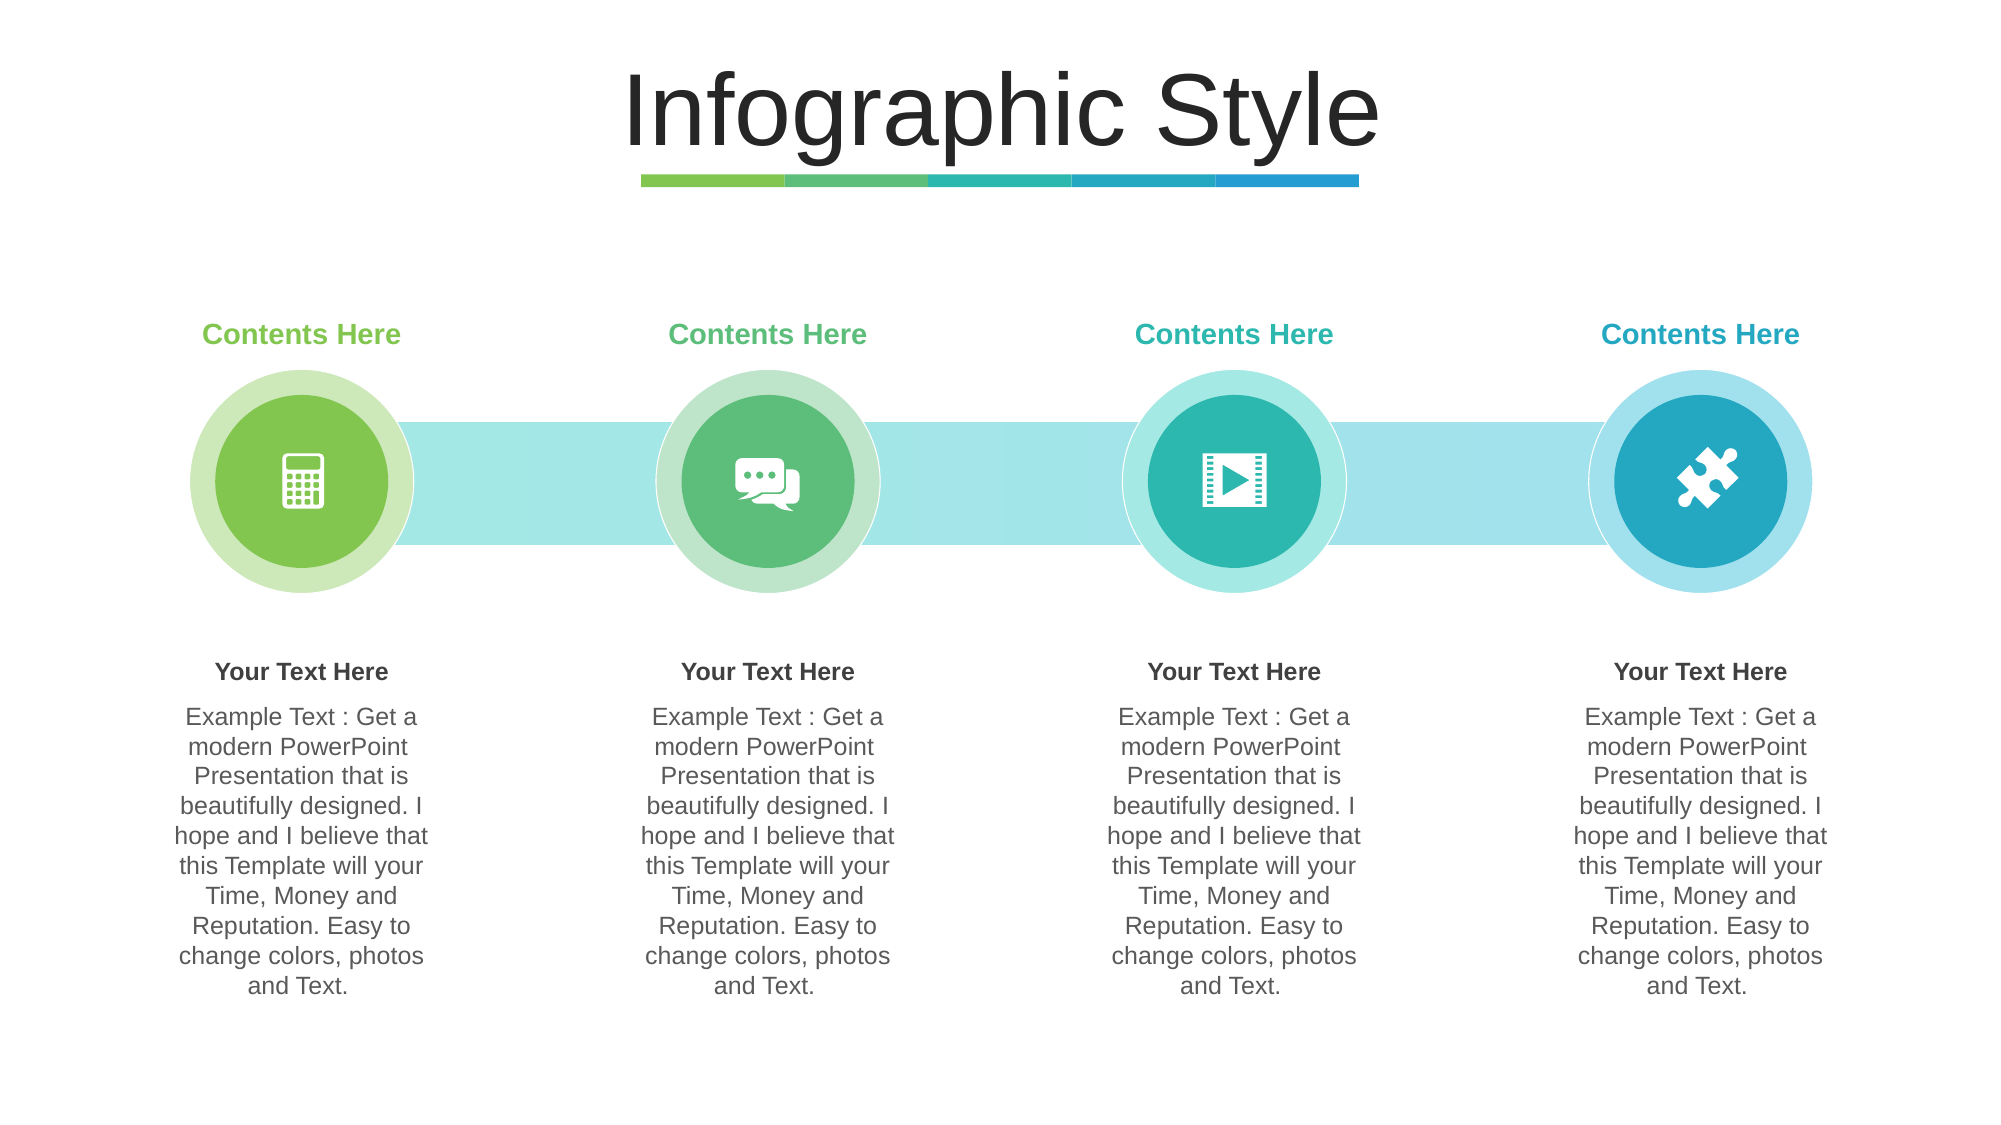

Infographic Style
Contents Here
Contents Here
Contents Here
Contents Here

Your Text Here
Example Text : Get a modern PowerPoint  Presentation that is beautifully designed. I hope and I believe that this Template will your Time, Money and Reputation. Easy to change colors, photos and Text.
Your Text Here
Example Text : Get a modern PowerPoint  Presentation that is beautifully designed. I hope and I believe that this Template will your Time, Money and Reputation. Easy to change colors, photos and Text.
Your Text Here
Example Text : Get a modern PowerPoint  Presentation that is beautifully designed. I hope and I believe that this Template will your Time, Money and Reputation. Easy to change colors, photos and Text.
Your Text Here
Example Text : Get a modern PowerPoint  Presentation that is beautifully designed. I hope and I believe that this Template will your Time, Money and Reputation. Easy to change colors, photos and Text.